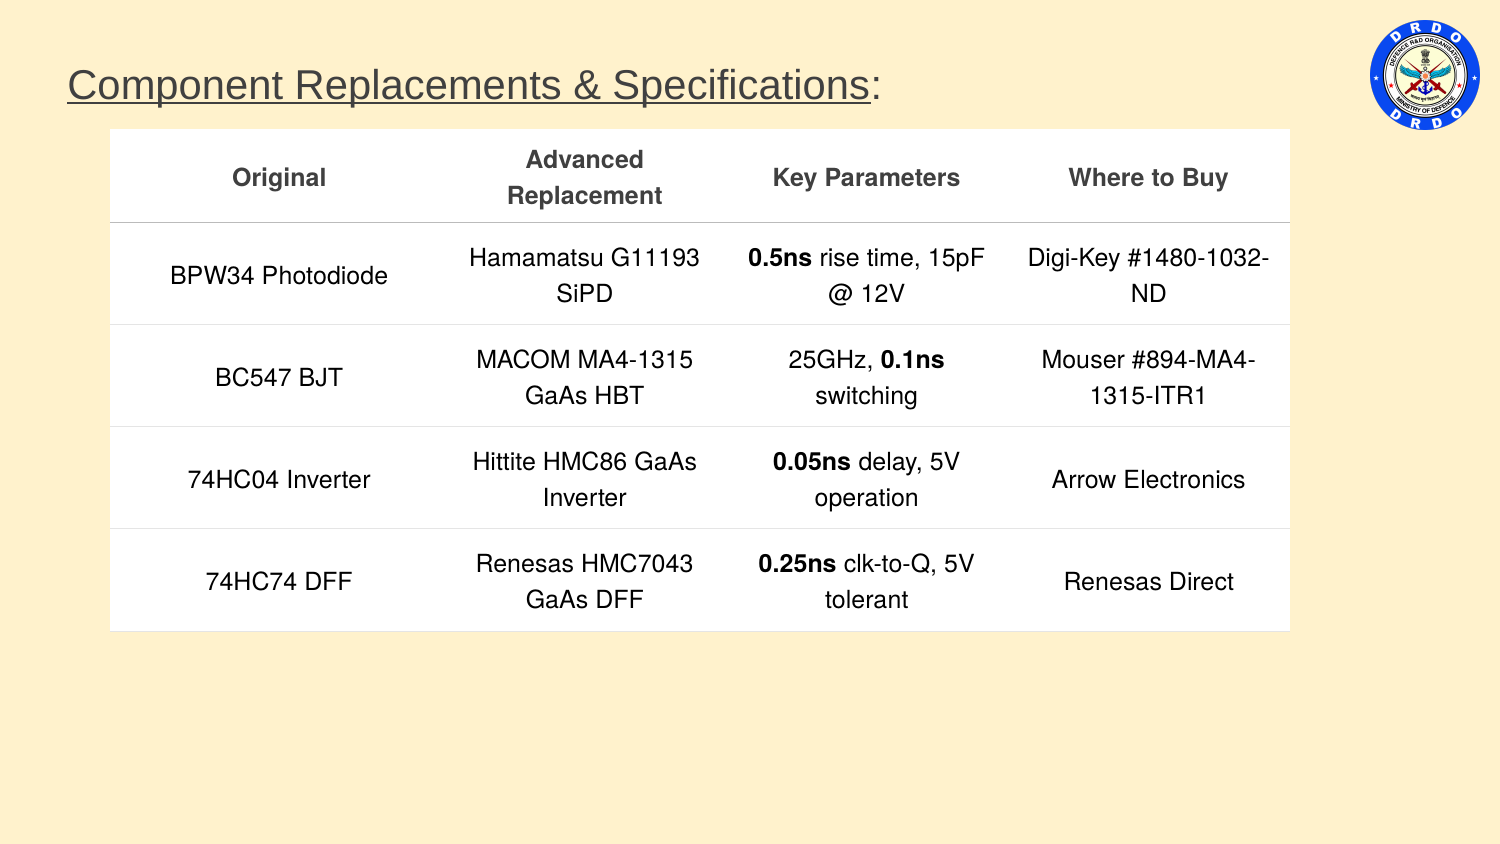

Component Replacements & Specifications:
| Original | Advanced Replacement | Key Parameters | Where to Buy |
| --- | --- | --- | --- |
| BPW34 Photodiode | Hamamatsu G11193 SiPD | 0.5ns rise time, 15pF @ 12V | Digi-Key #1480-1032-ND |
| BC547 BJT | MACOM MA4-1315 GaAs HBT | 25GHz, 0.1ns switching | Mouser #894-MA4-1315-ITR1 |
| 74HC04 Inverter | Hittite HMC86 GaAs Inverter | 0.05ns delay, 5V operation | Arrow Electronics |
| 74HC74 DFF | Renesas HMC7043 GaAs DFF | 0.25ns clk-to-Q, 5V tolerant | Renesas Direct |